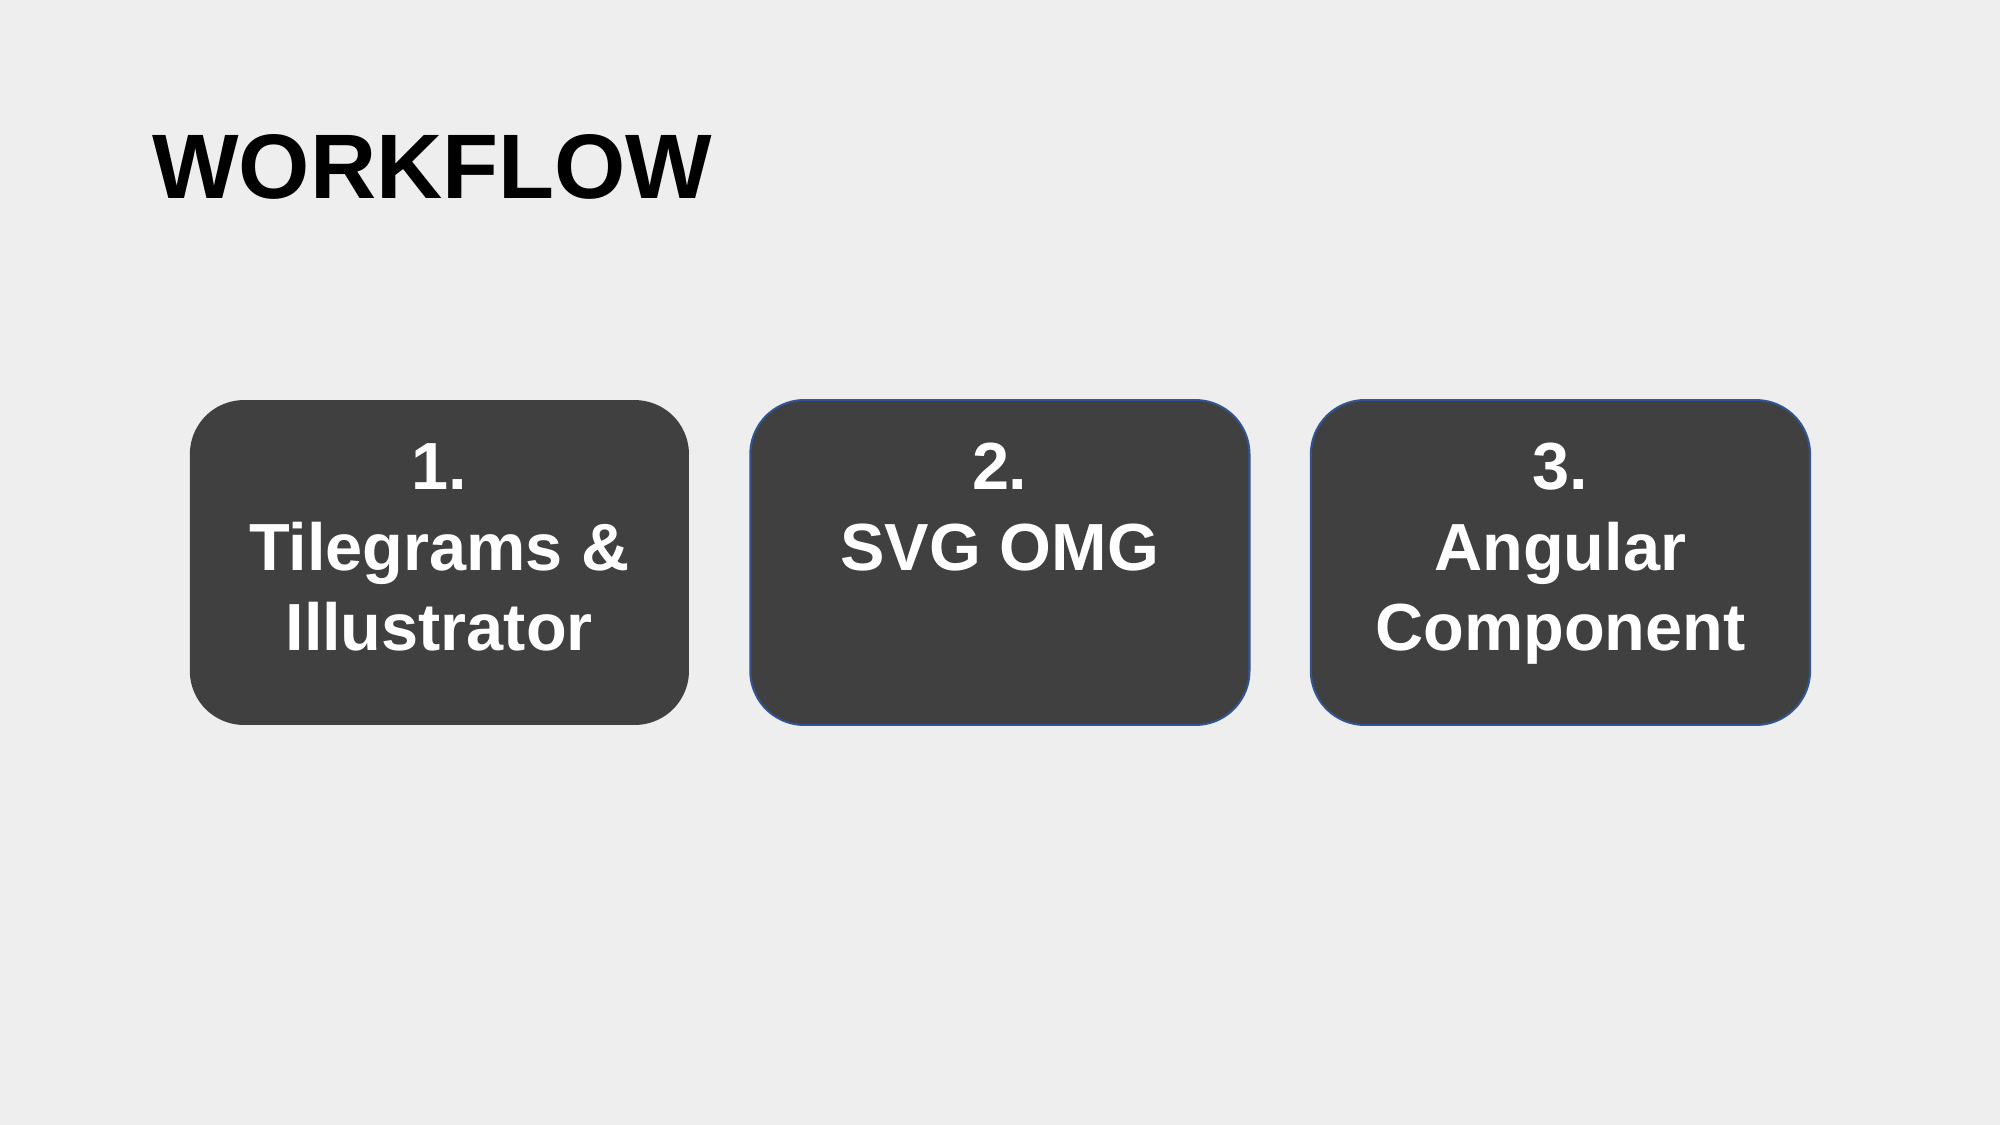

# WORKFLOW
2.
SVG OMG
3.
Angular Component
1.
Tilegrams & Illustrator